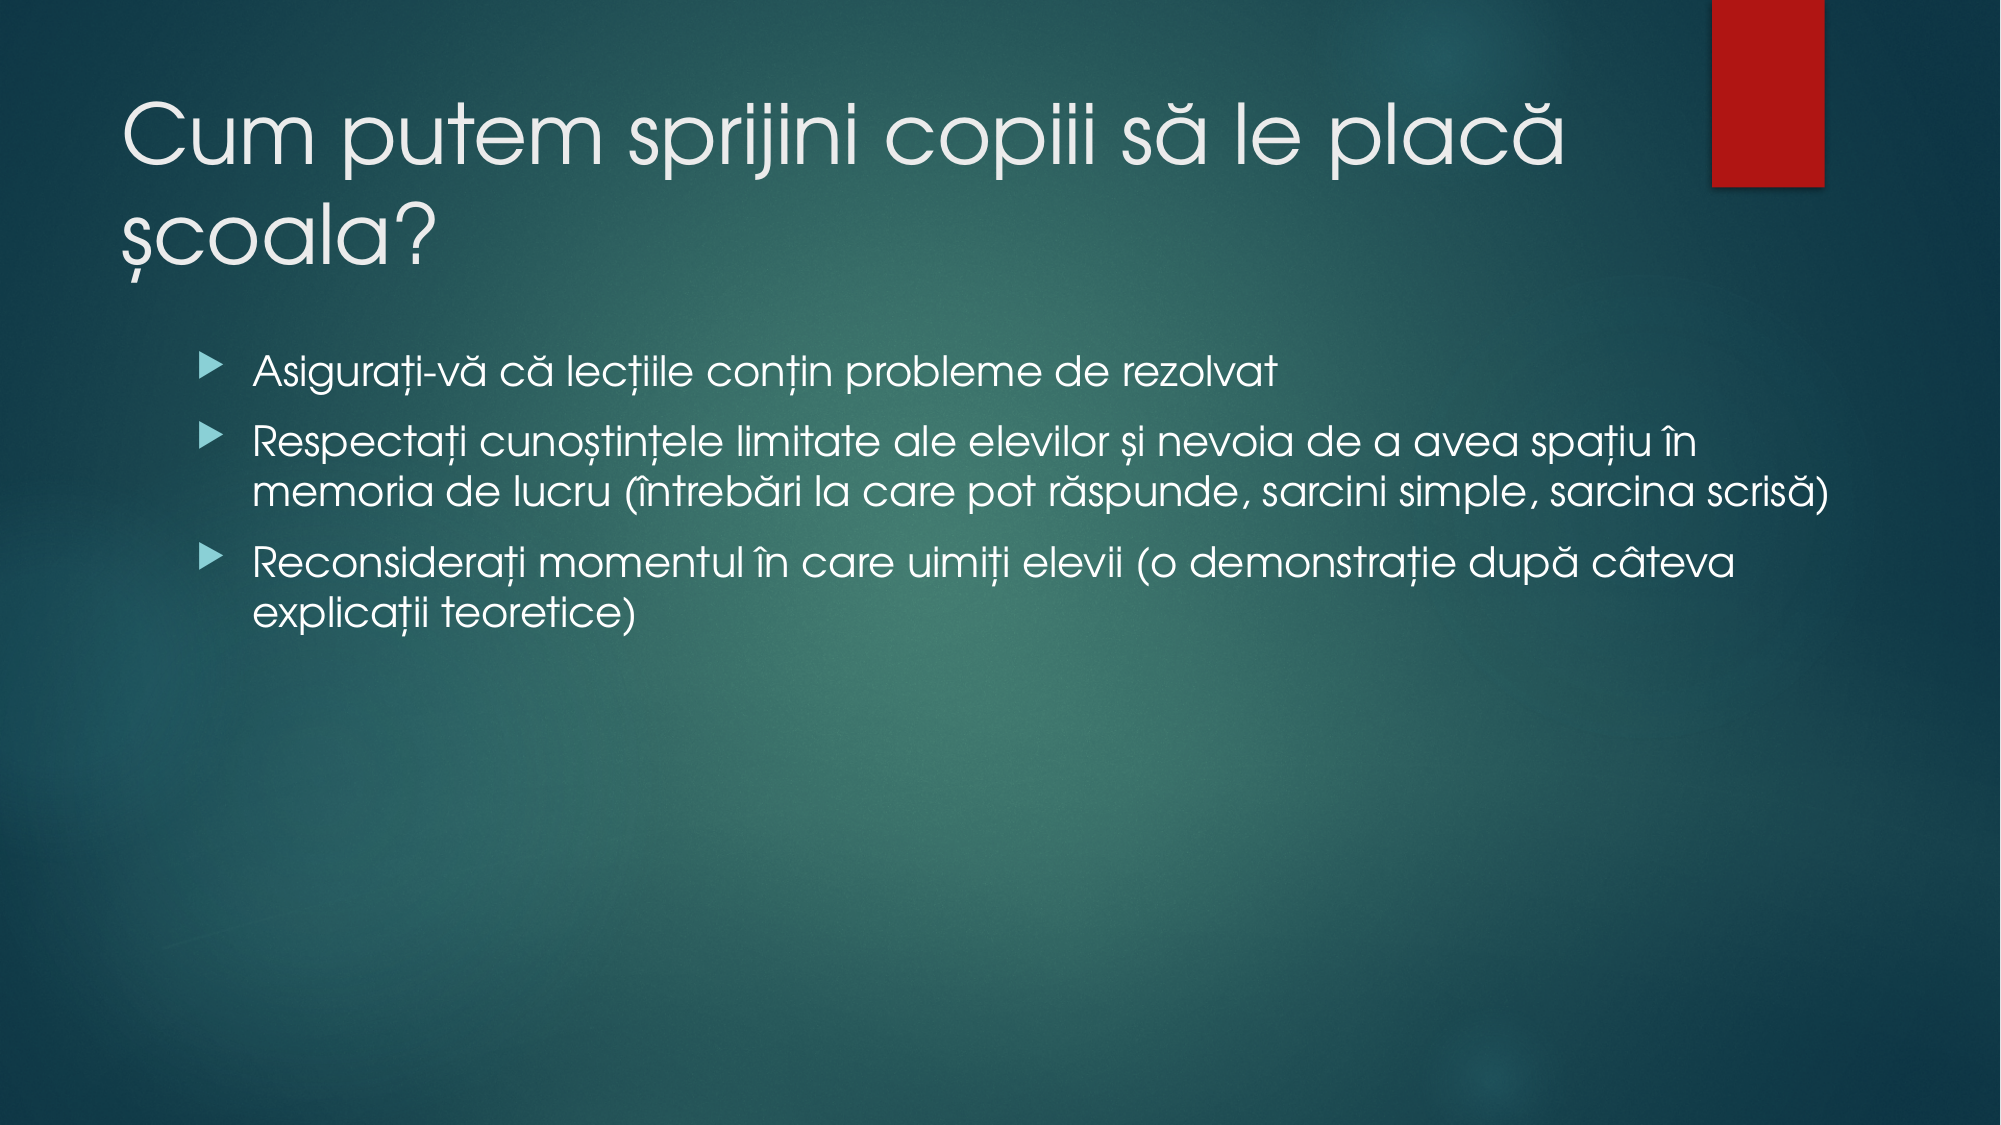

# Cum putem sprijini copiii să le placă şcoala?
Asiguraţi-vă că lecţiile conţin probleme de rezolvat
Respectaţi cunoştinţele limitate ale elevilor şi nevoia de a avea spaţiu în memoria de lucru (întrebări la care pot răspunde, sarcini simple, sarcina scrisă)
Reconsideraţi momentul în care uimiţi elevii (o demonstraţie după câteva explicaţii teoretice)